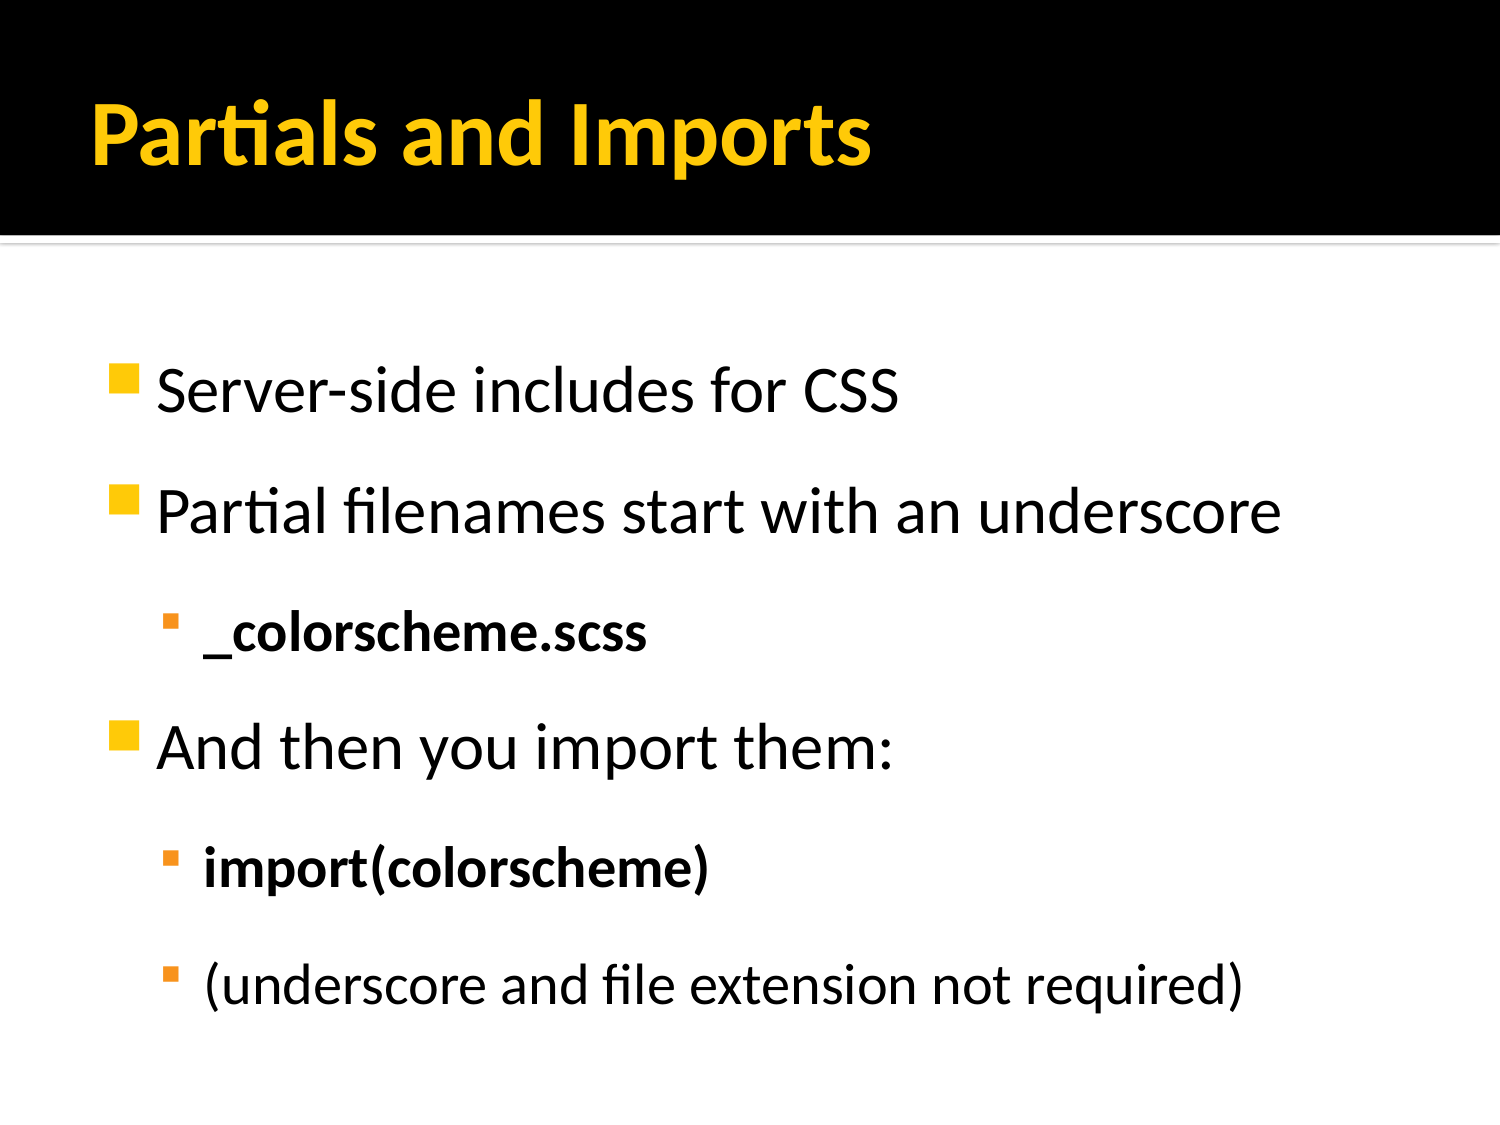

# Partials and Imports
Server-side includes for CSS
Partial filenames start with an underscore
_colorscheme.scss
And then you import them:
import(colorscheme)
(underscore and file extension not required)